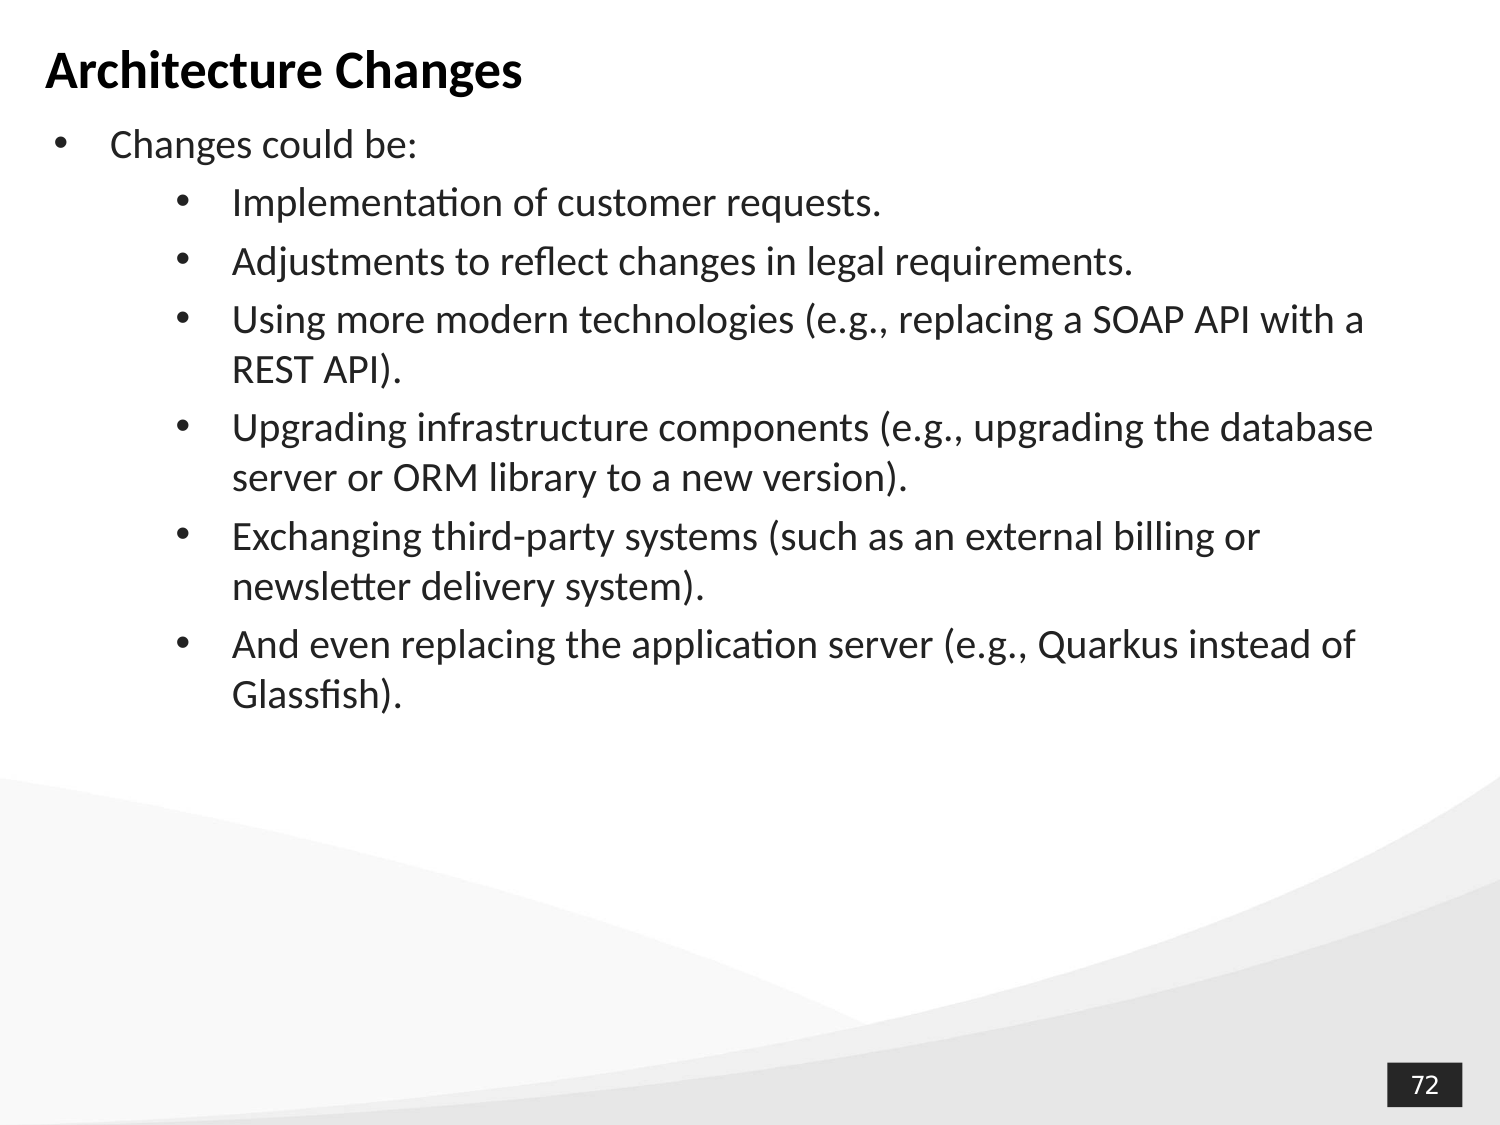

# Architecture Changes
Changes could be:
Implementation of customer requests.
Adjustments to reflect changes in legal requirements.
Using more modern technologies (e.g., replacing a SOAP API with a REST API).
Upgrading infrastructure components (e.g., upgrading the database server or ORM library to a new version).
Exchanging third-party systems (such as an external billing or newsletter delivery system).
And even replacing the application server (e.g., Quarkus instead of Glassfish).